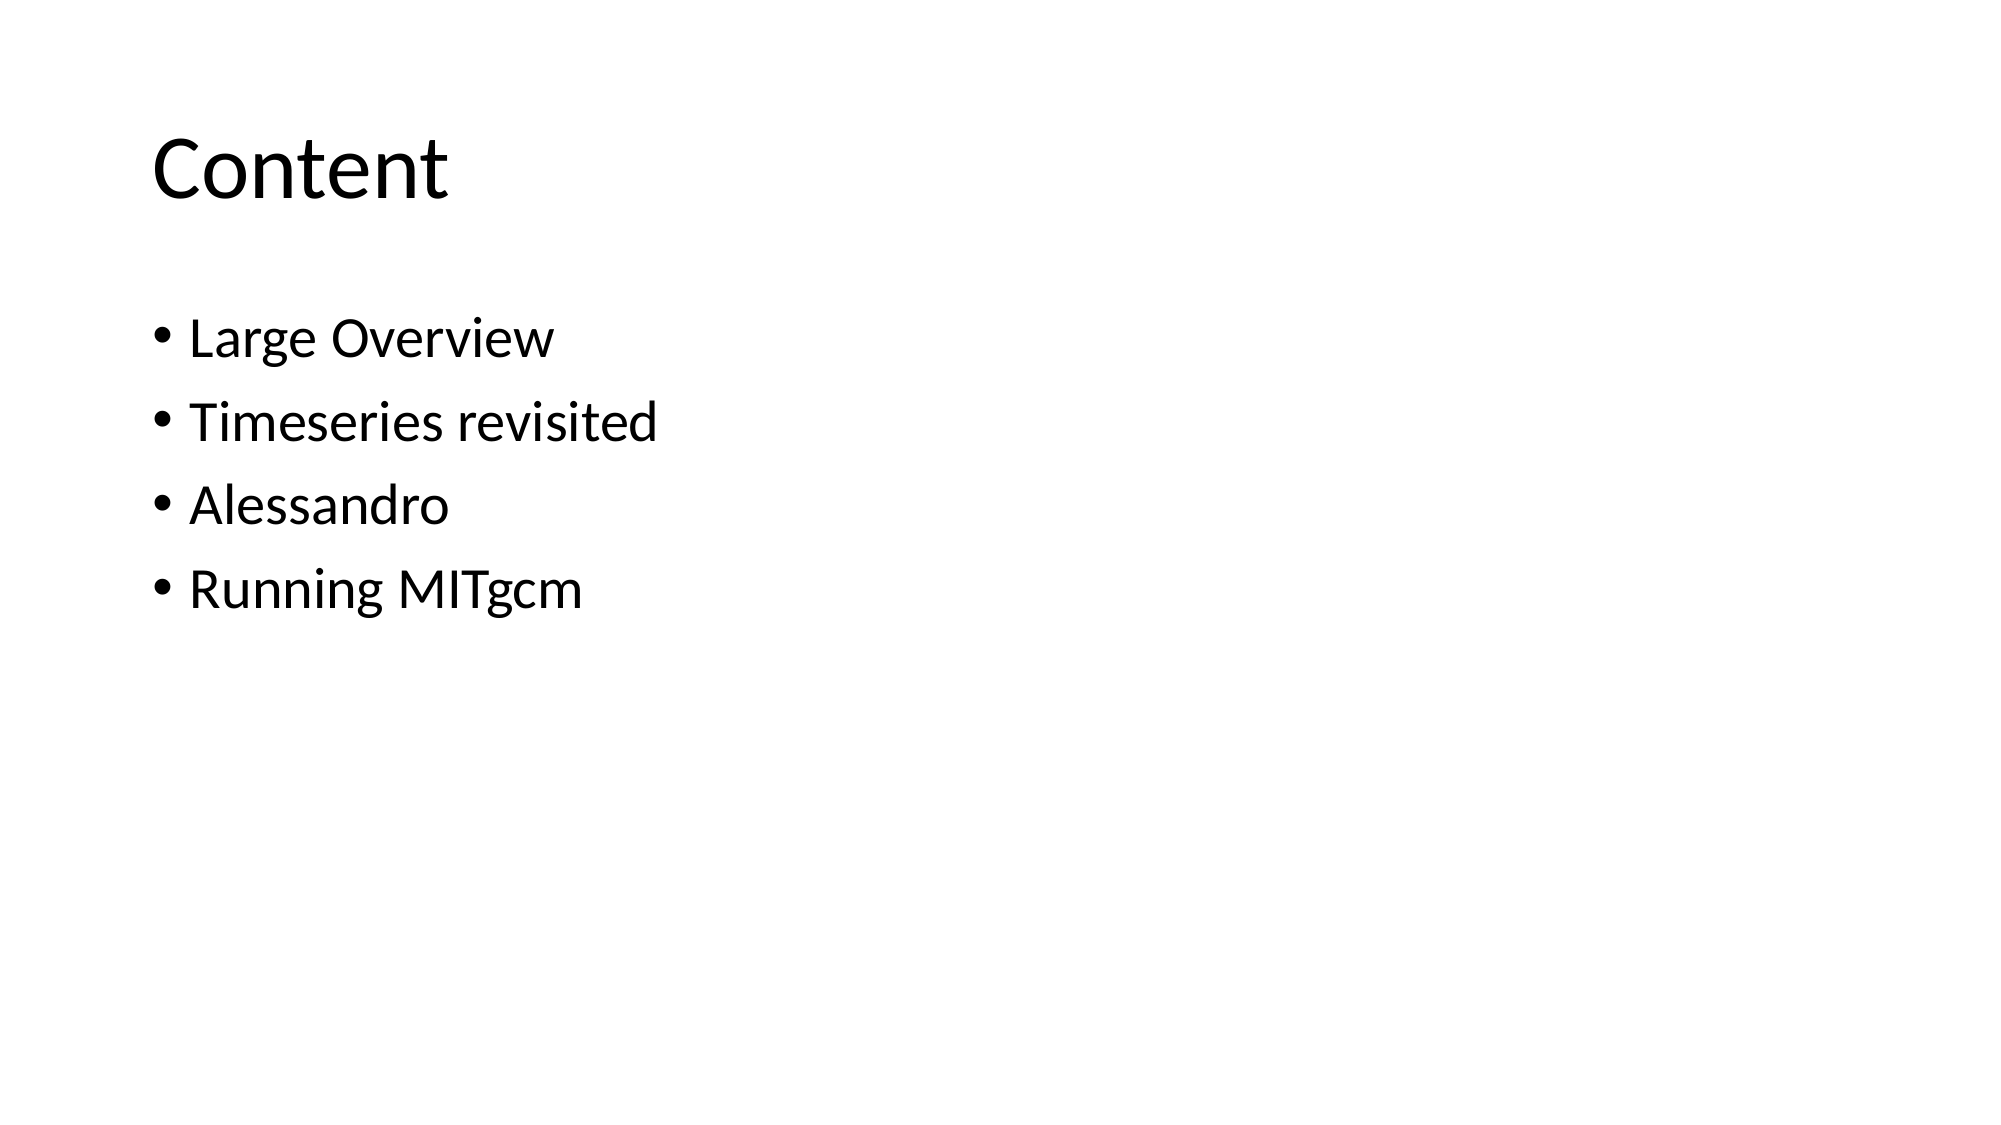

# Content
Large Overview
Timeseries revisited
Alessandro
Running MITgcm